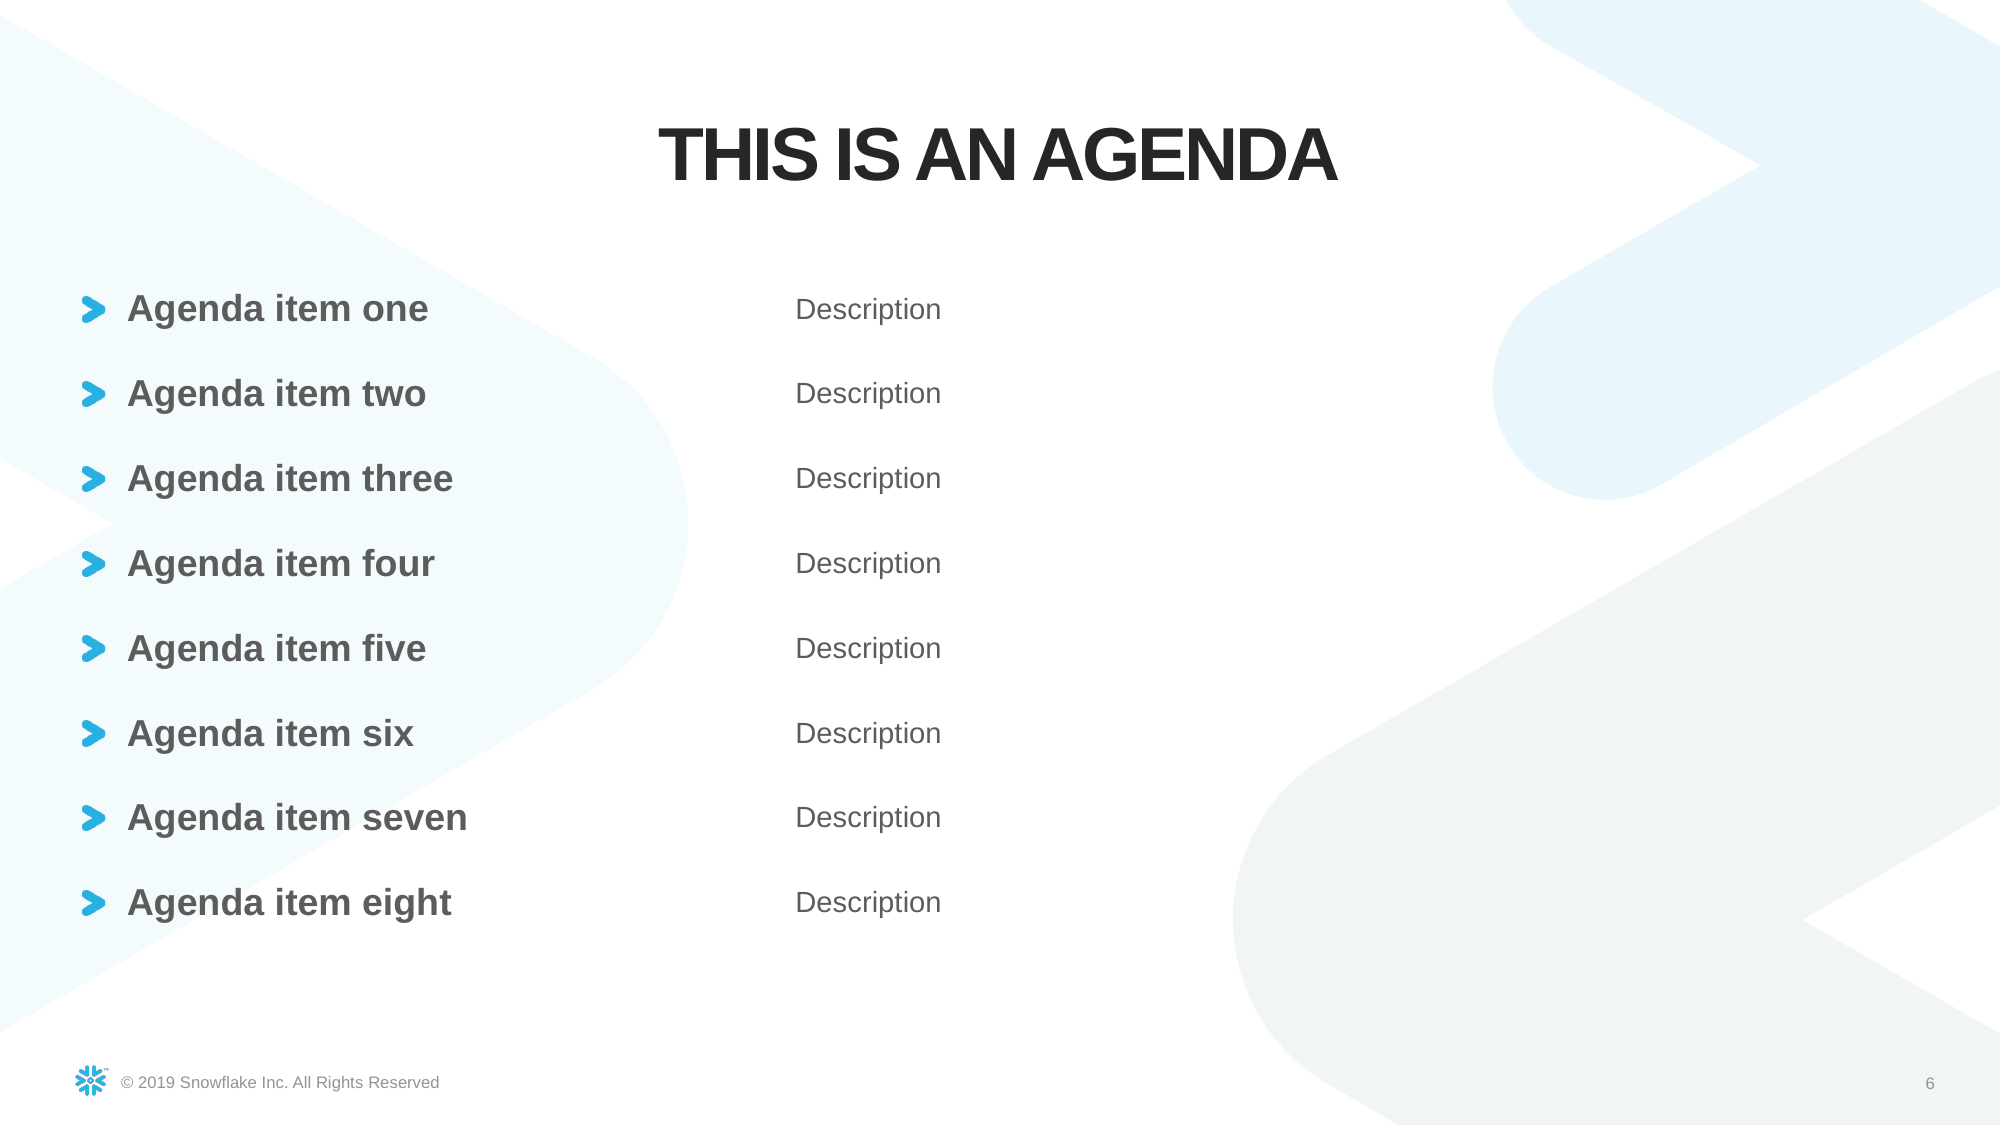

This is an agenda
| Agenda item one |  | Description |
| --- | --- | --- |
| Agenda item two |  | Description |
| Agenda item three |  | Description |
| Agenda item four |  | Description |
| Agenda item five |  | Description |
| Agenda item six |  | Description |
| Agenda item seven |  | Description |
| Agenda item eight |  | Description |
6